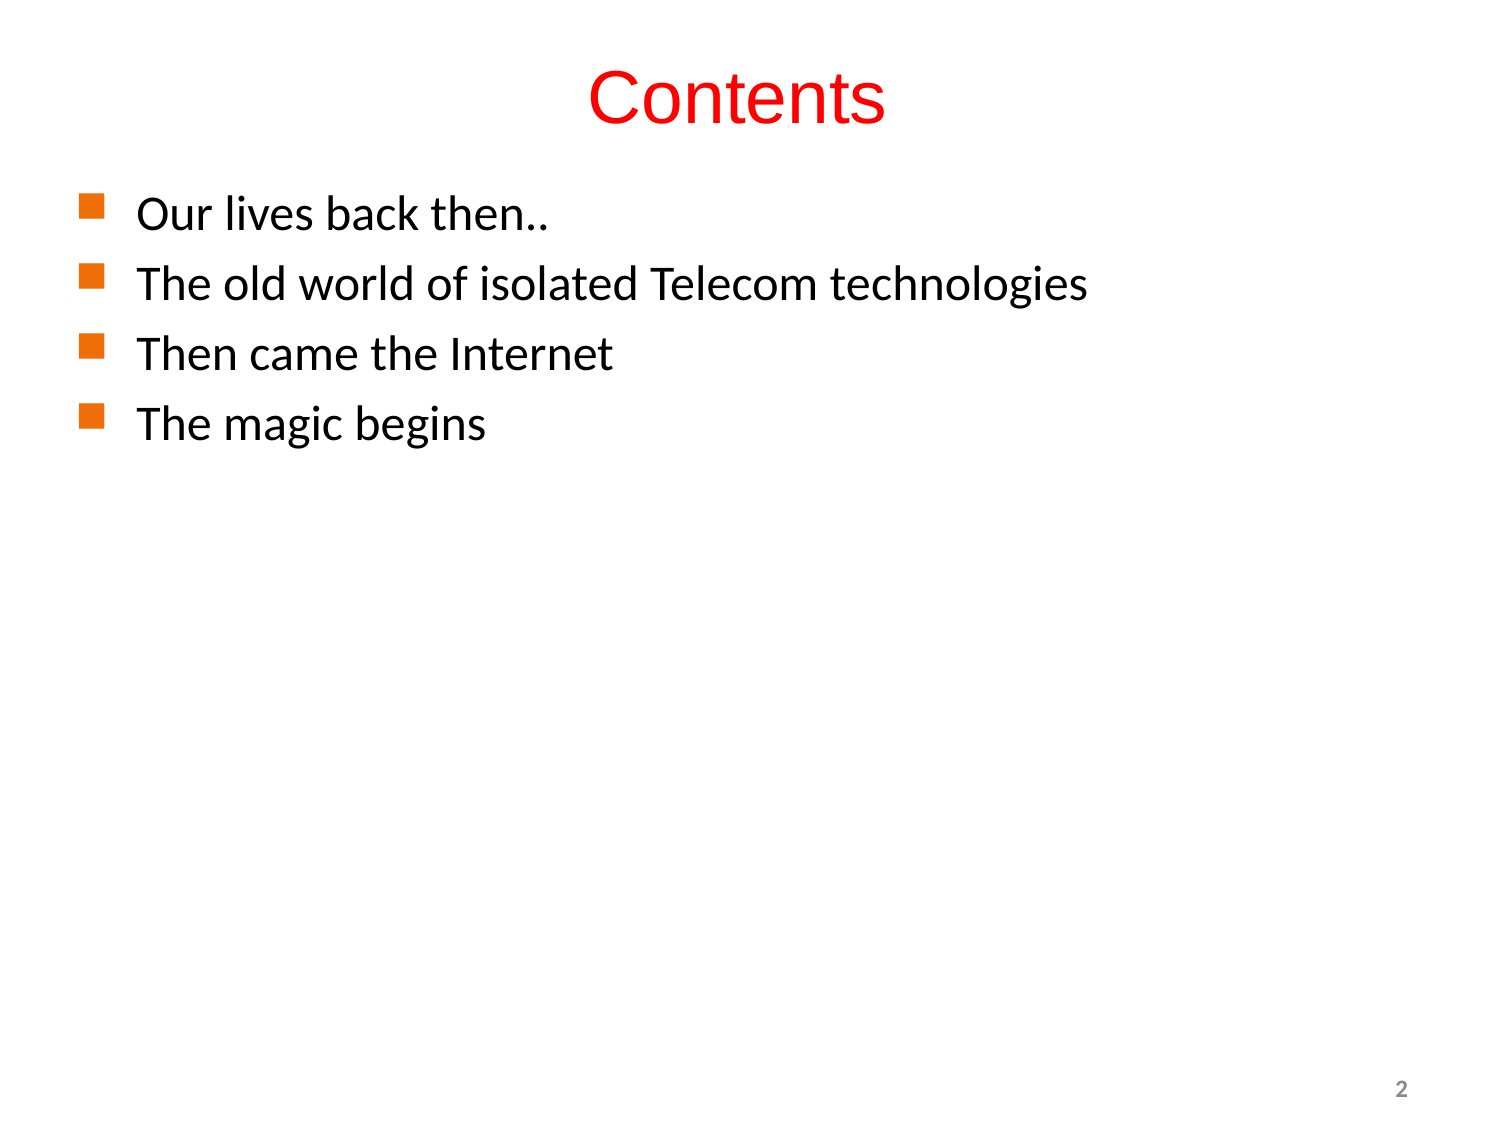

# Contents
Our lives back then..
The old world of isolated Telecom technologies
Then came the Internet
The magic begins